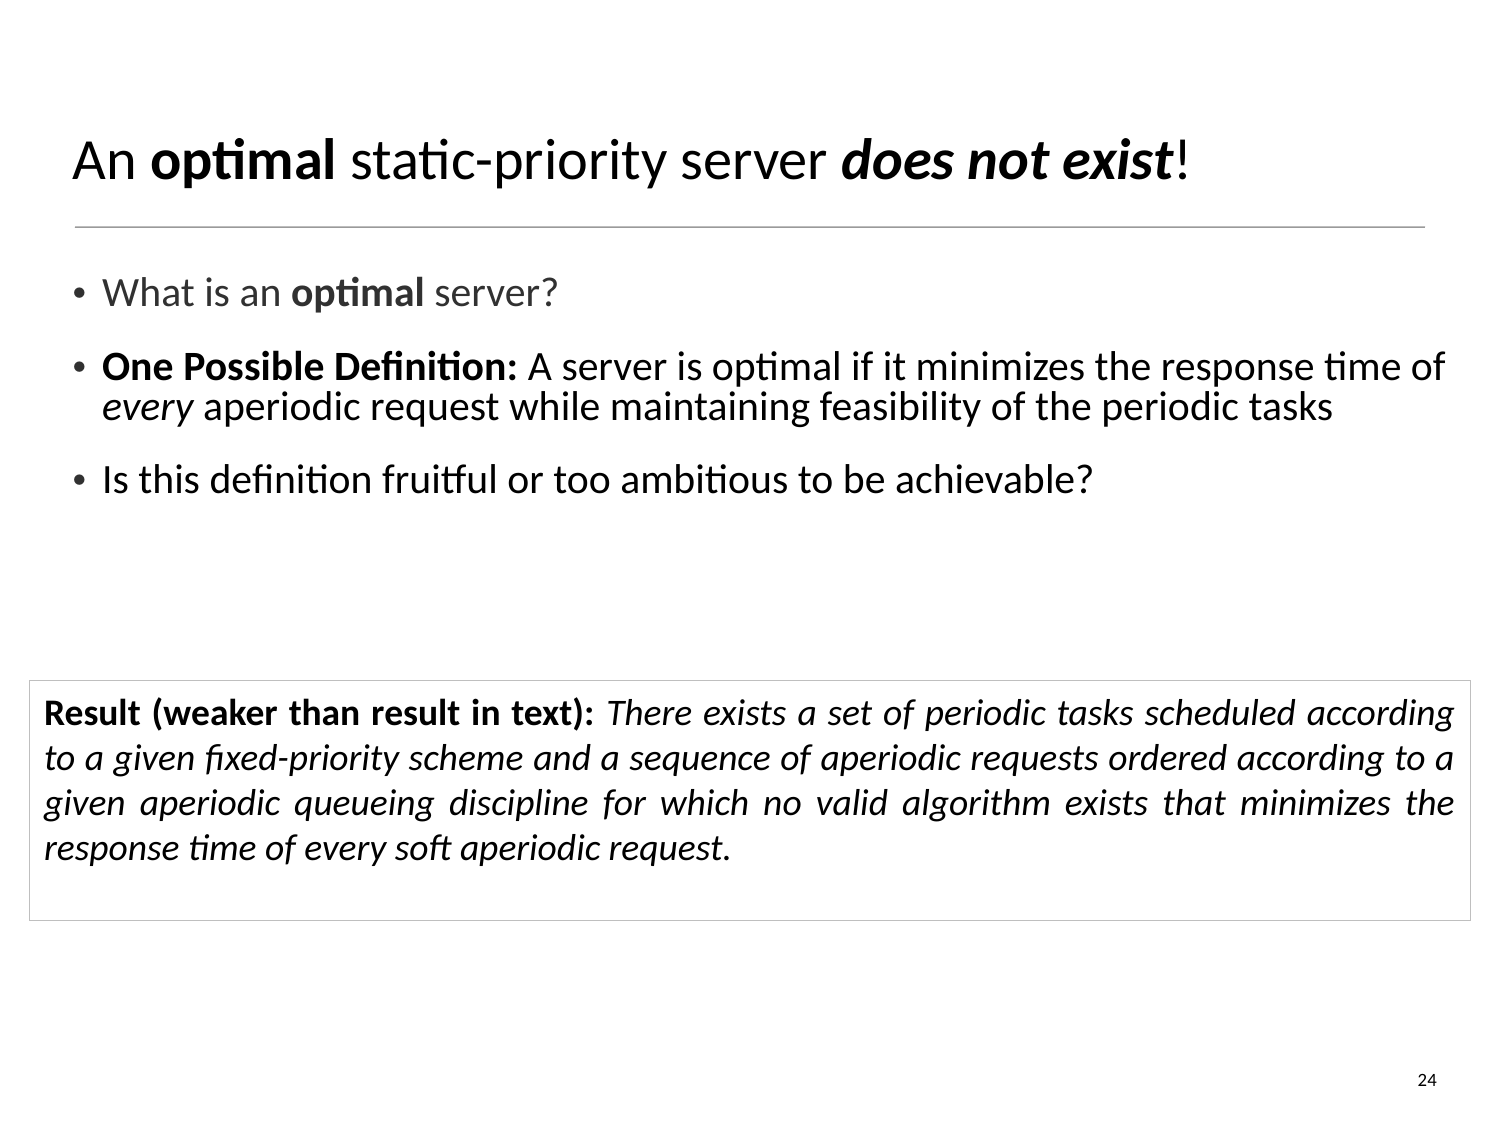

# An optimal static-priority server does not exist!

What is an optimal server?
One Possible Definition: A server is optimal if it minimizes the response time of every aperiodic request while maintaining feasibility of the periodic tasks
Is this definition fruitful or too ambitious to be achievable?

Result (weaker than result in text): There exists a set of periodic tasks scheduled according to a given fixed-priority scheme and a sequence of aperiodic requests ordered according to a given aperiodic queueing discipline for which no valid algorithm exists that minimizes the response time of every soft aperiodic request.

24